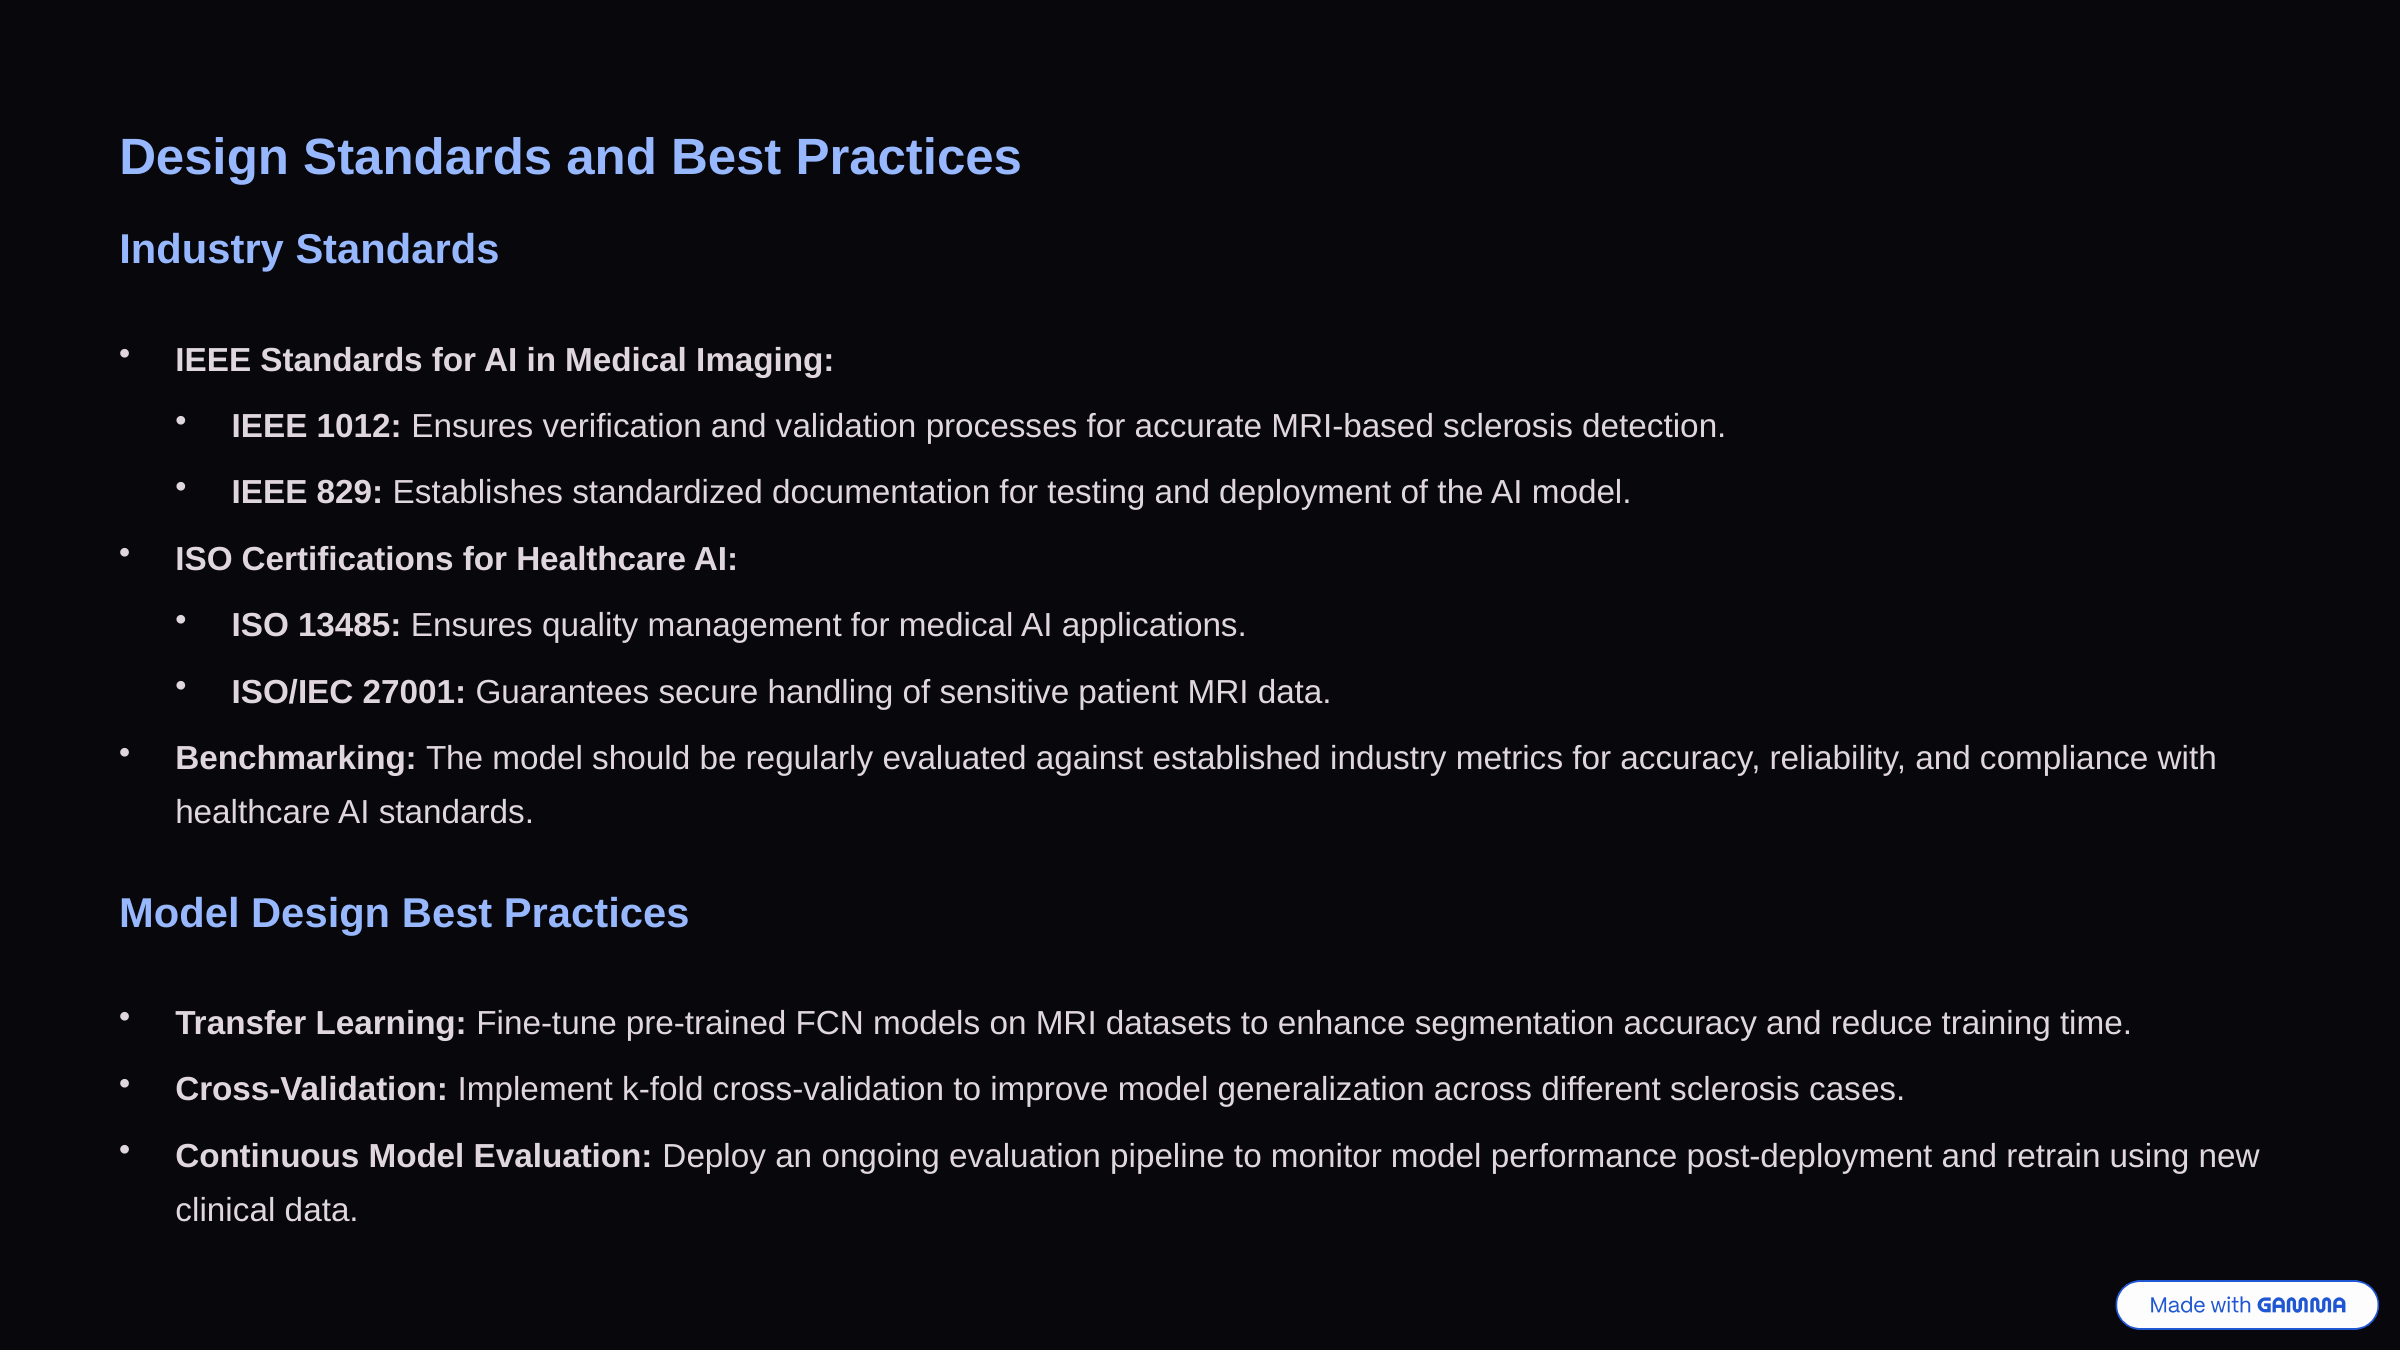

Design Standards and Best Practices
Industry Standards
IEEE Standards for AI in Medical Imaging:
IEEE 1012: Ensures verification and validation processes for accurate MRI-based sclerosis detection.
IEEE 829: Establishes standardized documentation for testing and deployment of the AI model.
ISO Certifications for Healthcare AI:
ISO 13485: Ensures quality management for medical AI applications.
ISO/IEC 27001: Guarantees secure handling of sensitive patient MRI data.
Benchmarking: The model should be regularly evaluated against established industry metrics for accuracy, reliability, and compliance with healthcare AI standards.
Model Design Best Practices
Transfer Learning: Fine-tune pre-trained FCN models on MRI datasets to enhance segmentation accuracy and reduce training time.
Cross-Validation: Implement k-fold cross-validation to improve model generalization across different sclerosis cases.
Continuous Model Evaluation: Deploy an ongoing evaluation pipeline to monitor model performance post-deployment and retrain using new clinical data.